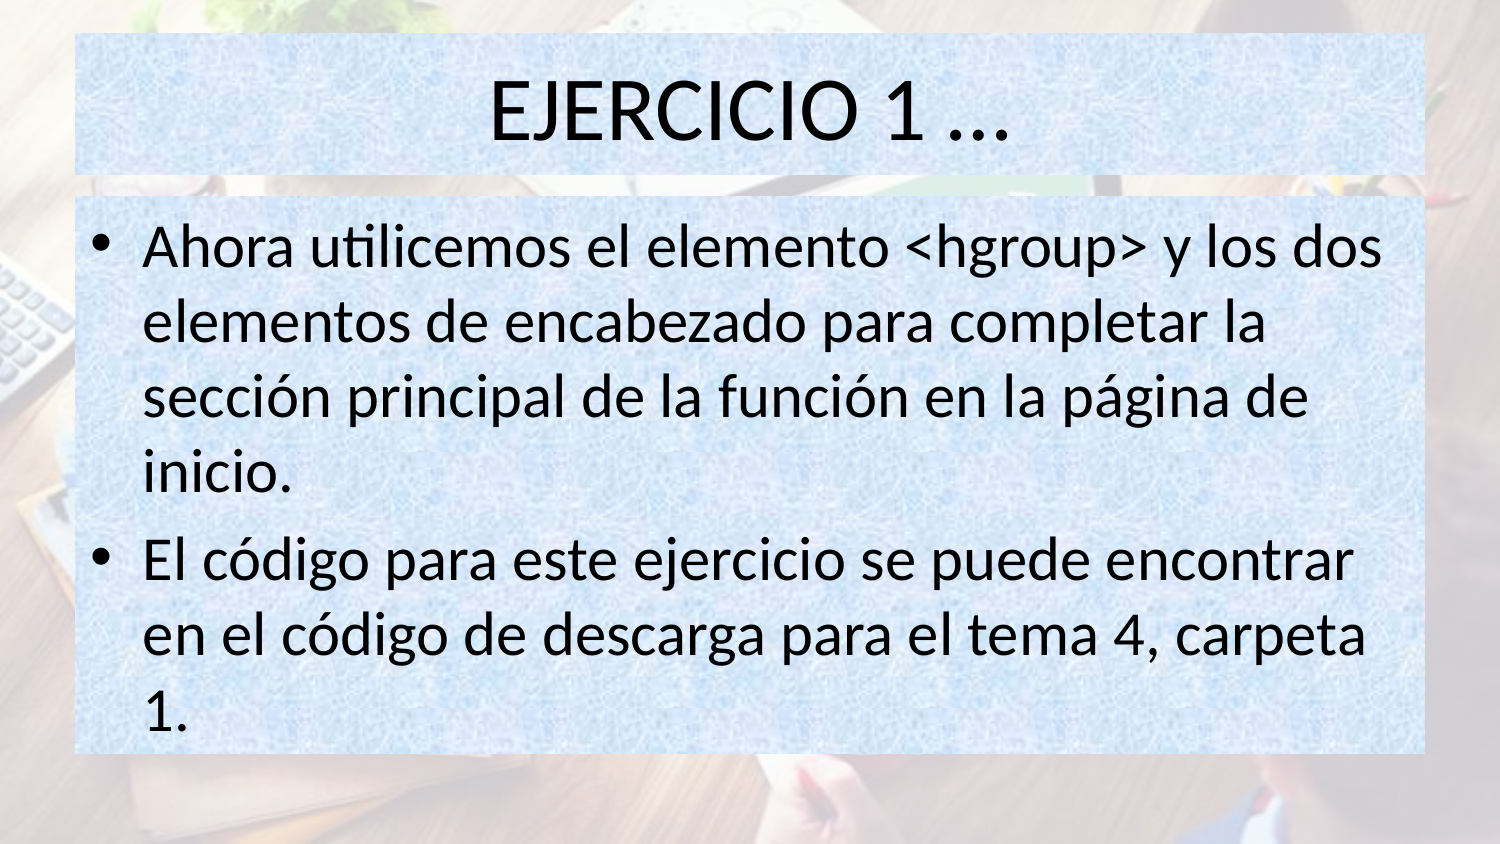

# EJERCICIO 1 …
Ahora utilicemos el elemento <hgroup> y los dos elementos de encabezado para completar la sección principal de la función en la página de inicio.
El código para este ejercicio se puede encontrar en el código de descarga para el tema 4, carpeta 1.